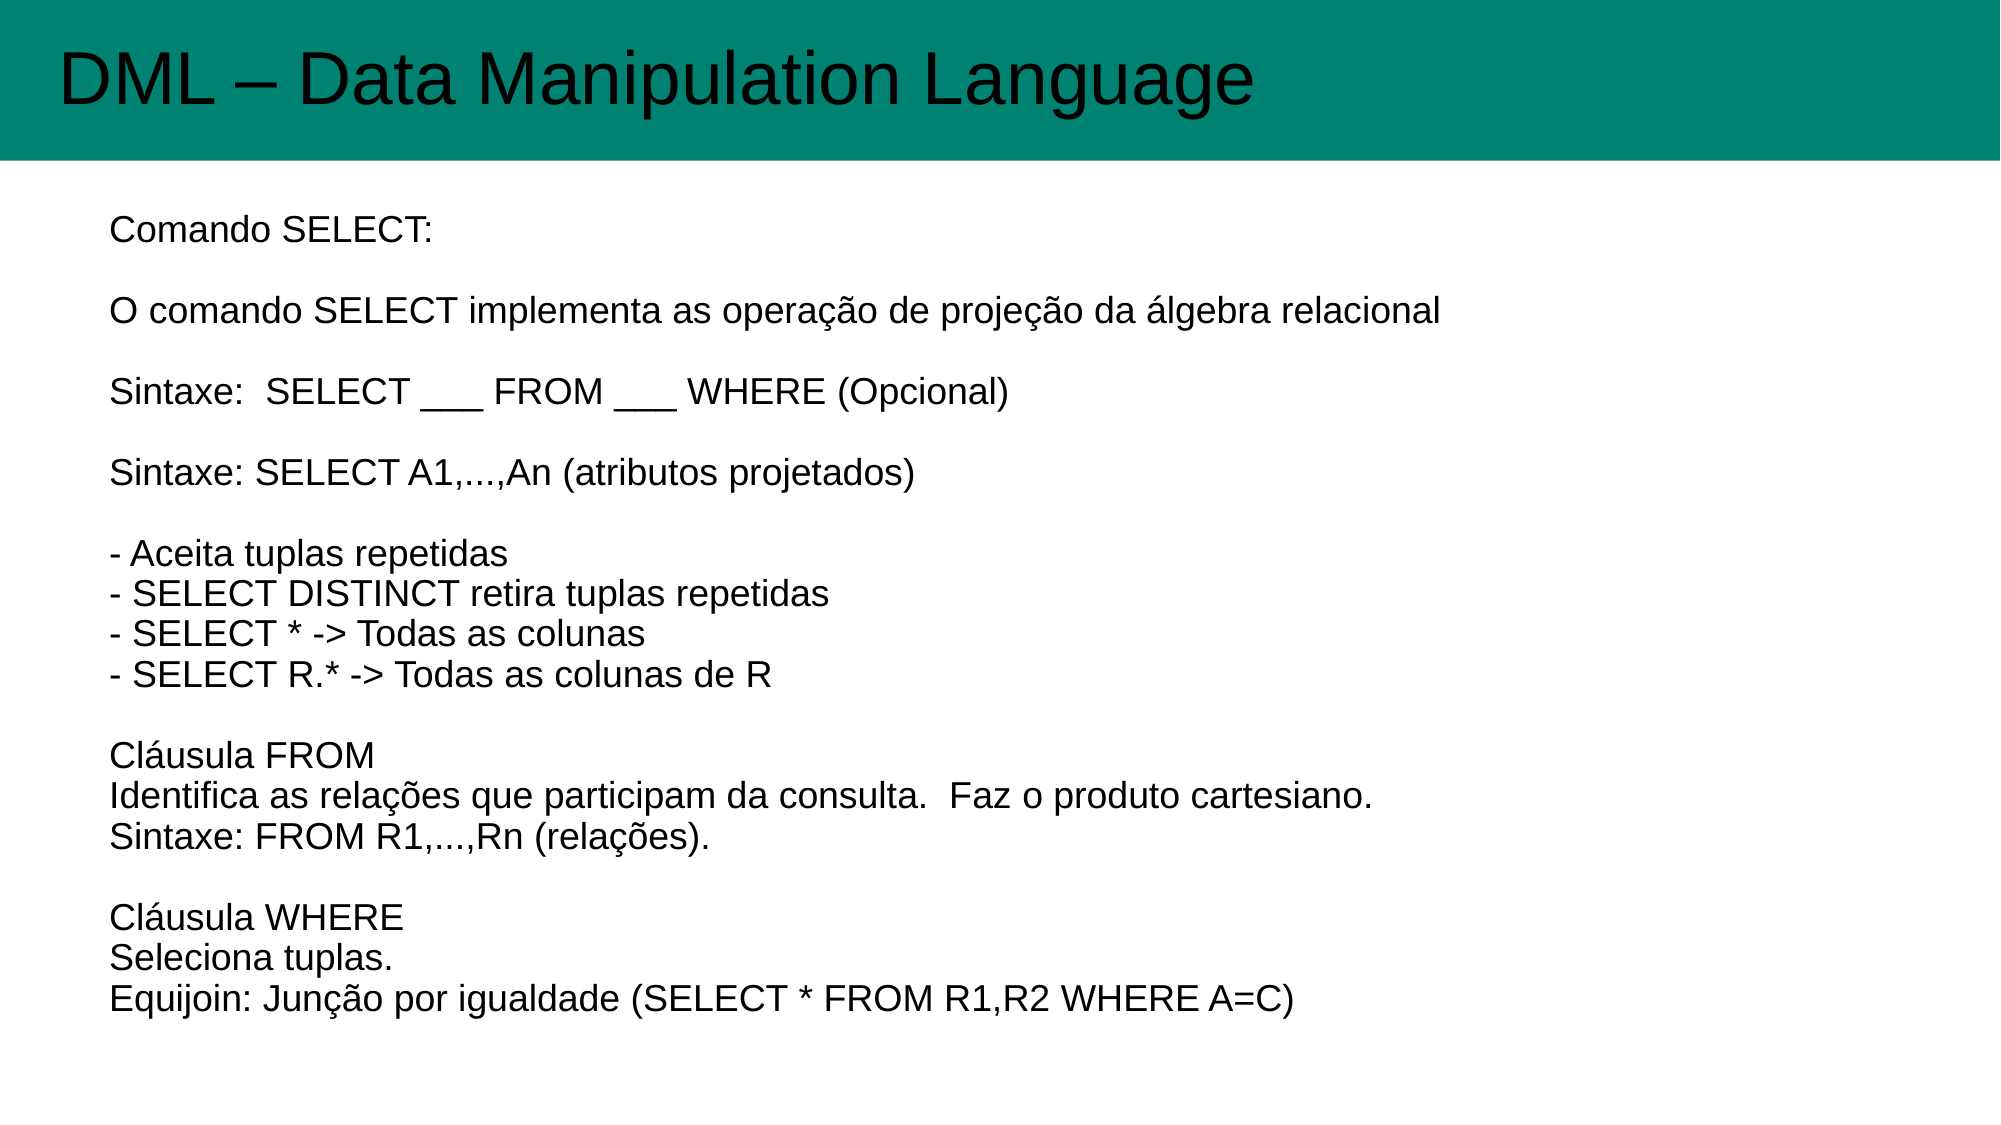

DML – Data Manipulation Language
#
Comando SELECT:

O comando SELECT implementa as operação de projeção da álgebra relacional

Sintaxe:  SELECT ___ FROM ___ WHERE (Opcional)

Sintaxe: SELECT A1,...,An (atributos projetados)

- Aceita tuplas repetidas
- SELECT DISTINCT retira tuplas repetidas
- SELECT * -> Todas as colunas
- SELECT R.* -> Todas as colunas de R

Cláusula FROM
Identifica as relações que participam da consulta.  Faz o produto cartesiano.
Sintaxe: FROM R1,...,Rn (relações).

Cláusula WHERE
Seleciona tuplas.
Equijoin: Junção por igualdade (SELECT * FROM R1,R2 WHERE A=C)